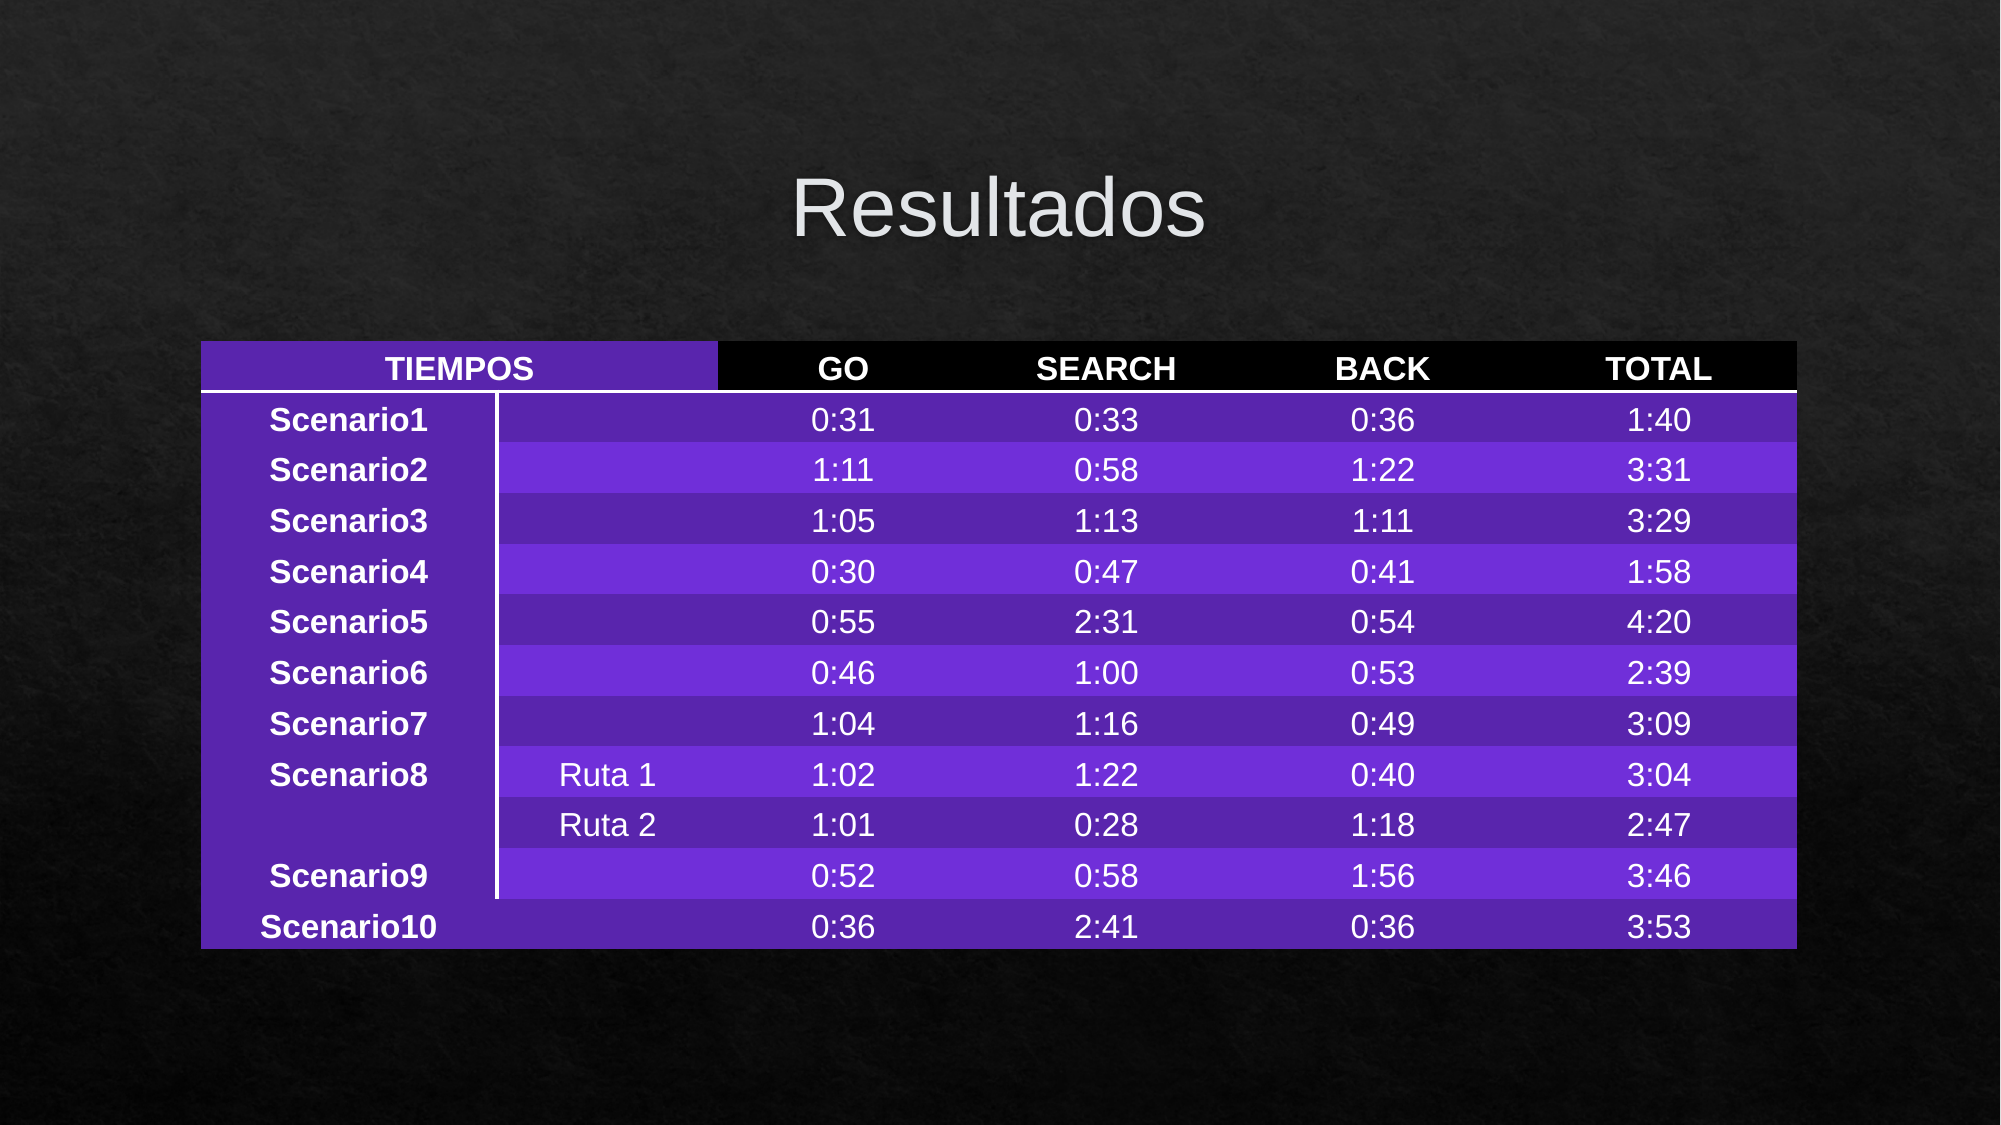

# Resultados
| TIEMPOS |  | GO | SEARCH | BACK | TOTAL |
| --- | --- | --- | --- | --- | --- |
| Scenario1 |  | 0:31 | 0:33 | 0:36 | 1:40 |
| Scenario2 |  | 1:11 | 0:58 | 1:22 | 3:31 |
| Scenario3 |  | 1:05 | 1:13 | 1:11 | 3:29 |
| Scenario4 |  | 0:30 | 0:47 | 0:41 | 1:58 |
| Scenario5 |  | 0:55 | 2:31 | 0:54 | 4:20 |
| Scenario6 |  | 0:46 | 1:00 | 0:53 | 2:39 |
| Scenario7 |  | 1:04 | 1:16 | 0:49 | 3:09 |
| Scenario8 | Ruta 1 | 1:02 | 1:22 | 0:40 | 3:04 |
|  | Ruta 2 | 1:01 | 0:28 | 1:18 | 2:47 |
| Scenario9 |  | 0:52 | 0:58 | 1:56 | 3:46 |
| Scenario10 |  | 0:36 | 2:41 | 0:36 | 3:53 |